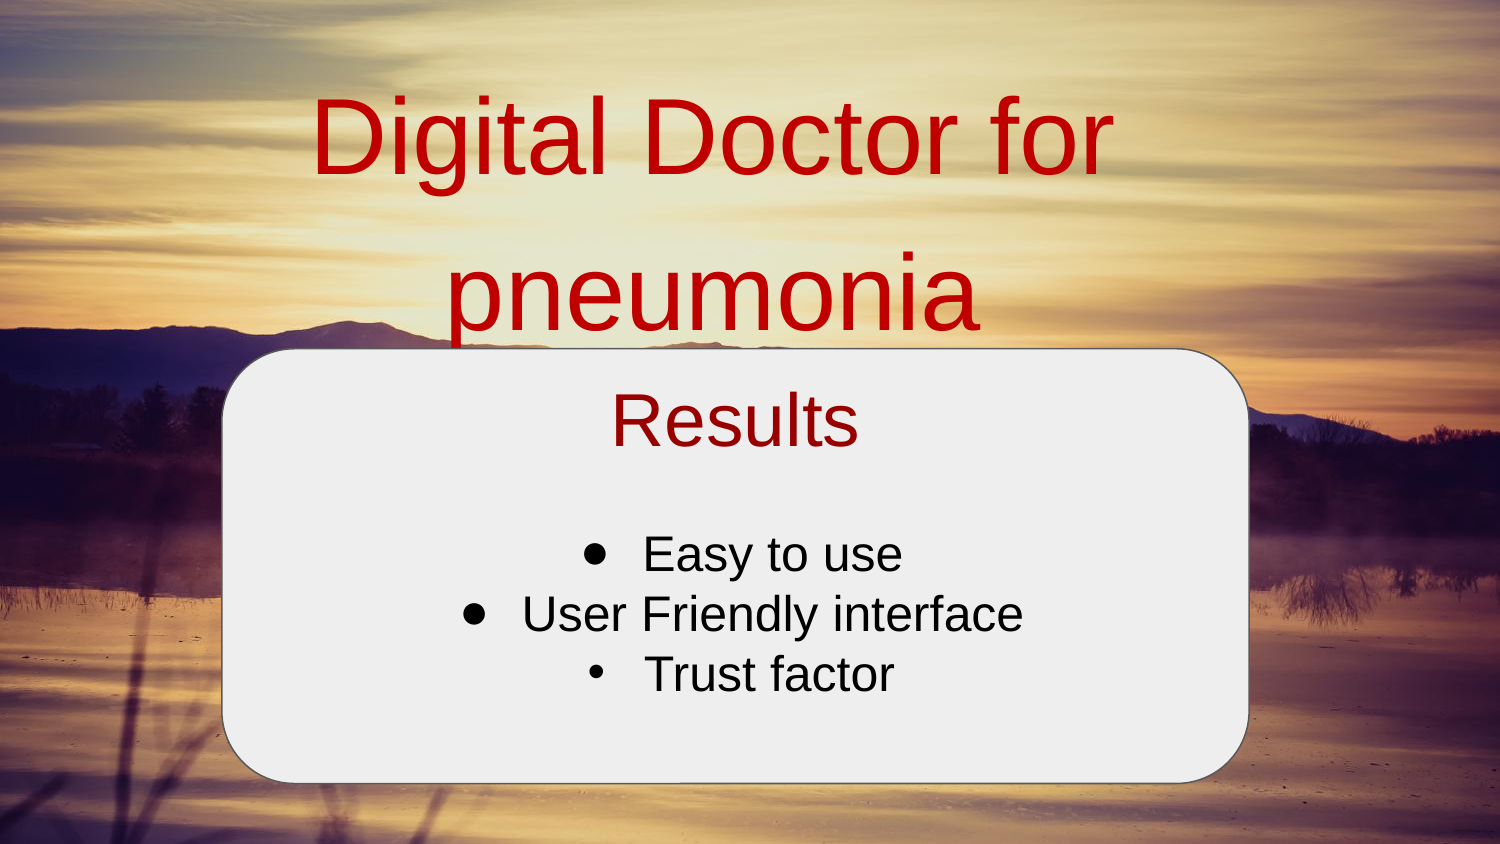

Digital Doctor for pneumonia
Results

Easy to use
User Friendly interface
Trust factor